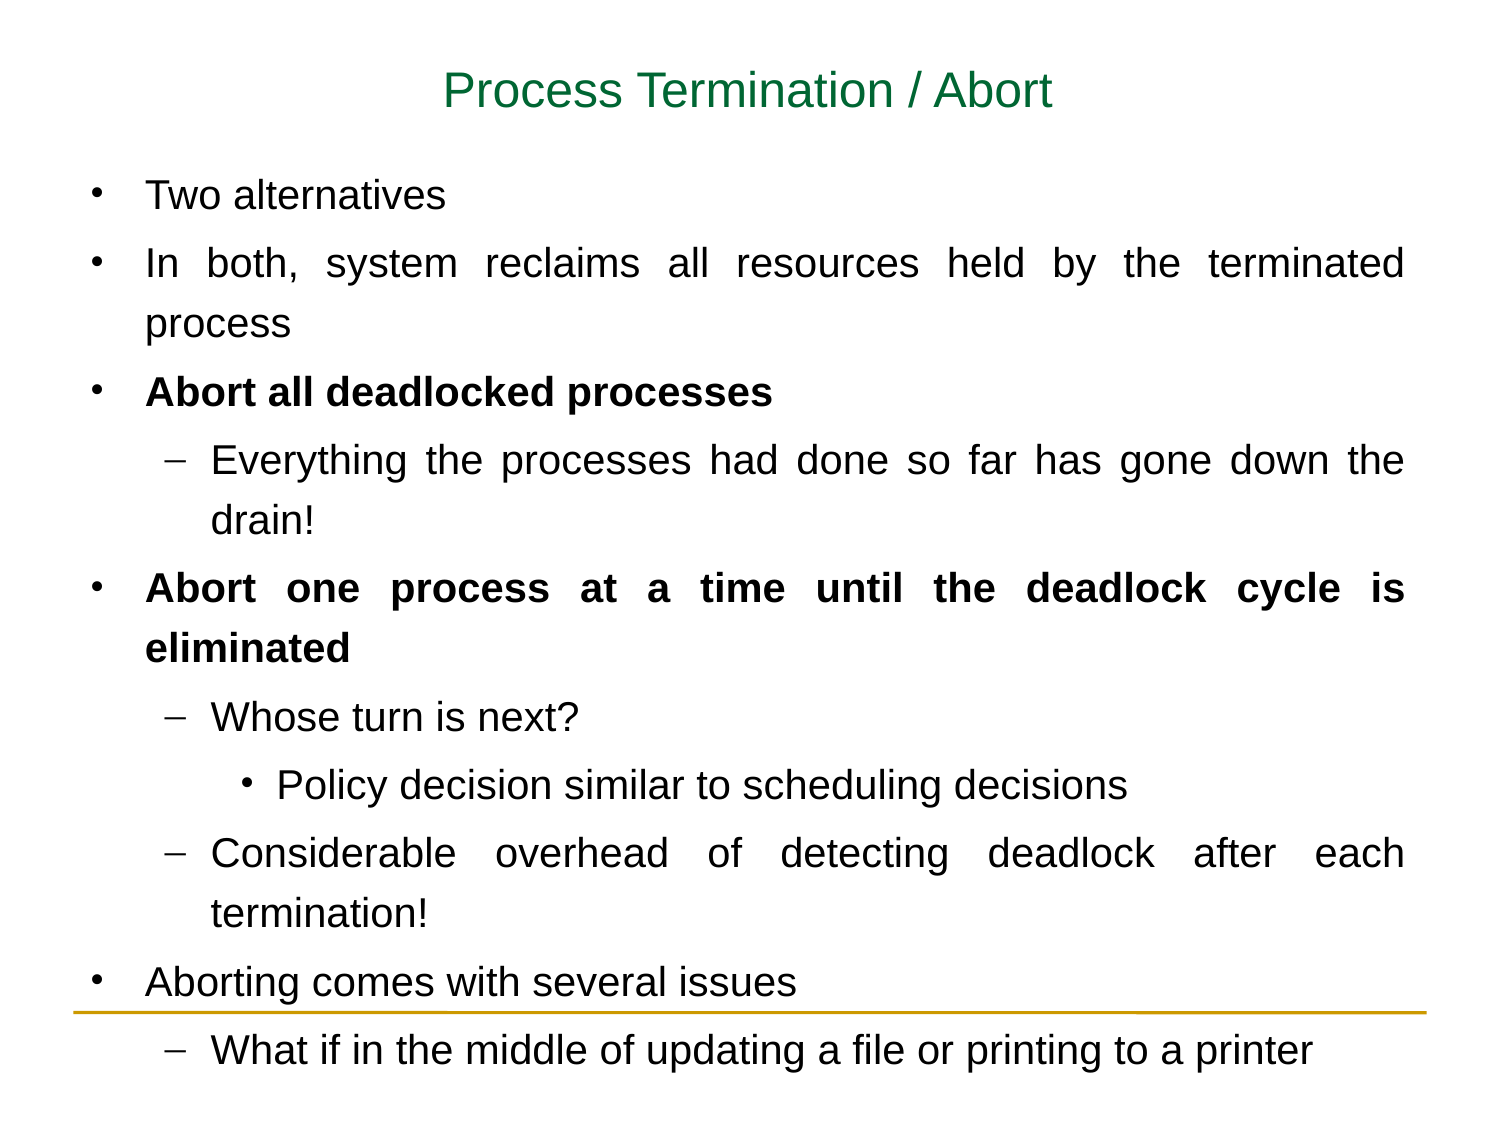

Process Termination / Abort
Two alternatives
In both, system reclaims all resources held by the terminated process
Abort all deadlocked processes
Everything the processes had done so far has gone down the drain!
Abort one process at a time until the deadlock cycle is eliminated
Whose turn is next?
Policy decision similar to scheduling decisions
Considerable overhead of detecting deadlock after each termination!
Aborting comes with several issues
What if in the middle of updating a file or printing to a printer